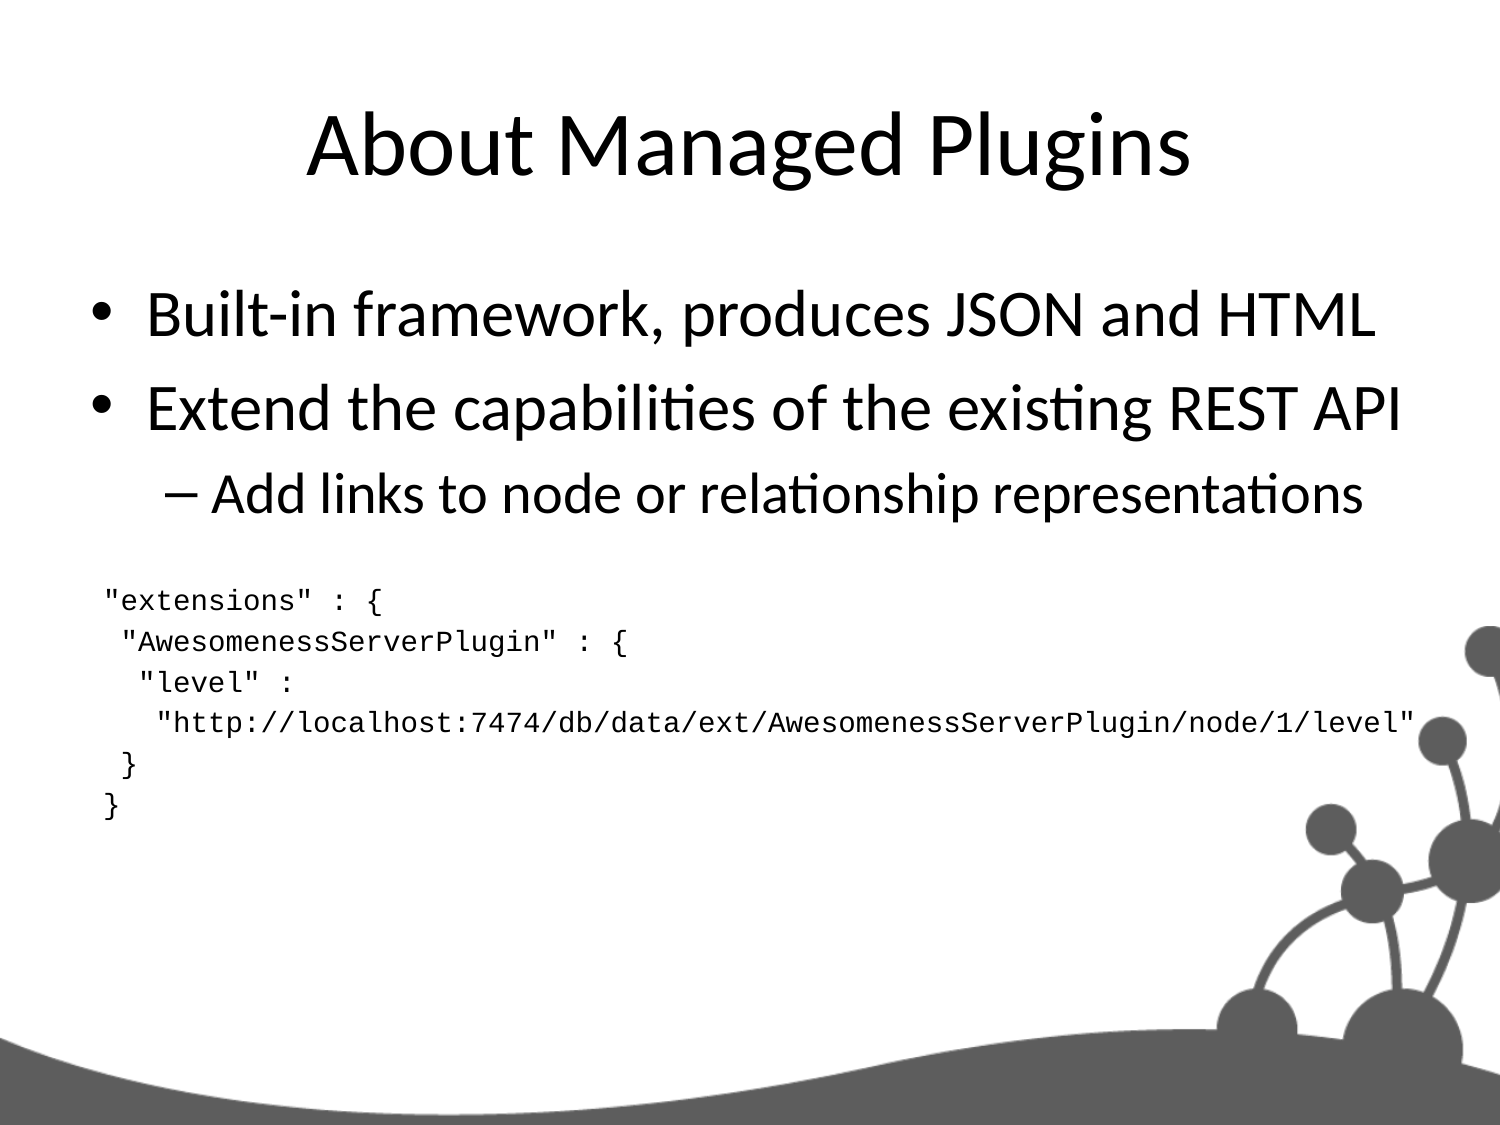

# About Managed Plugins
Built-in framework, produces JSON and HTML
Extend the capabilities of the existing REST API
Add links to node or relationship representations

"extensions" : {
 "AwesomenessServerPlugin" : {
  "level" :
   "http://localhost:7474/db/data/ext/AwesomenessServerPlugin/node/1/level"
 }
}